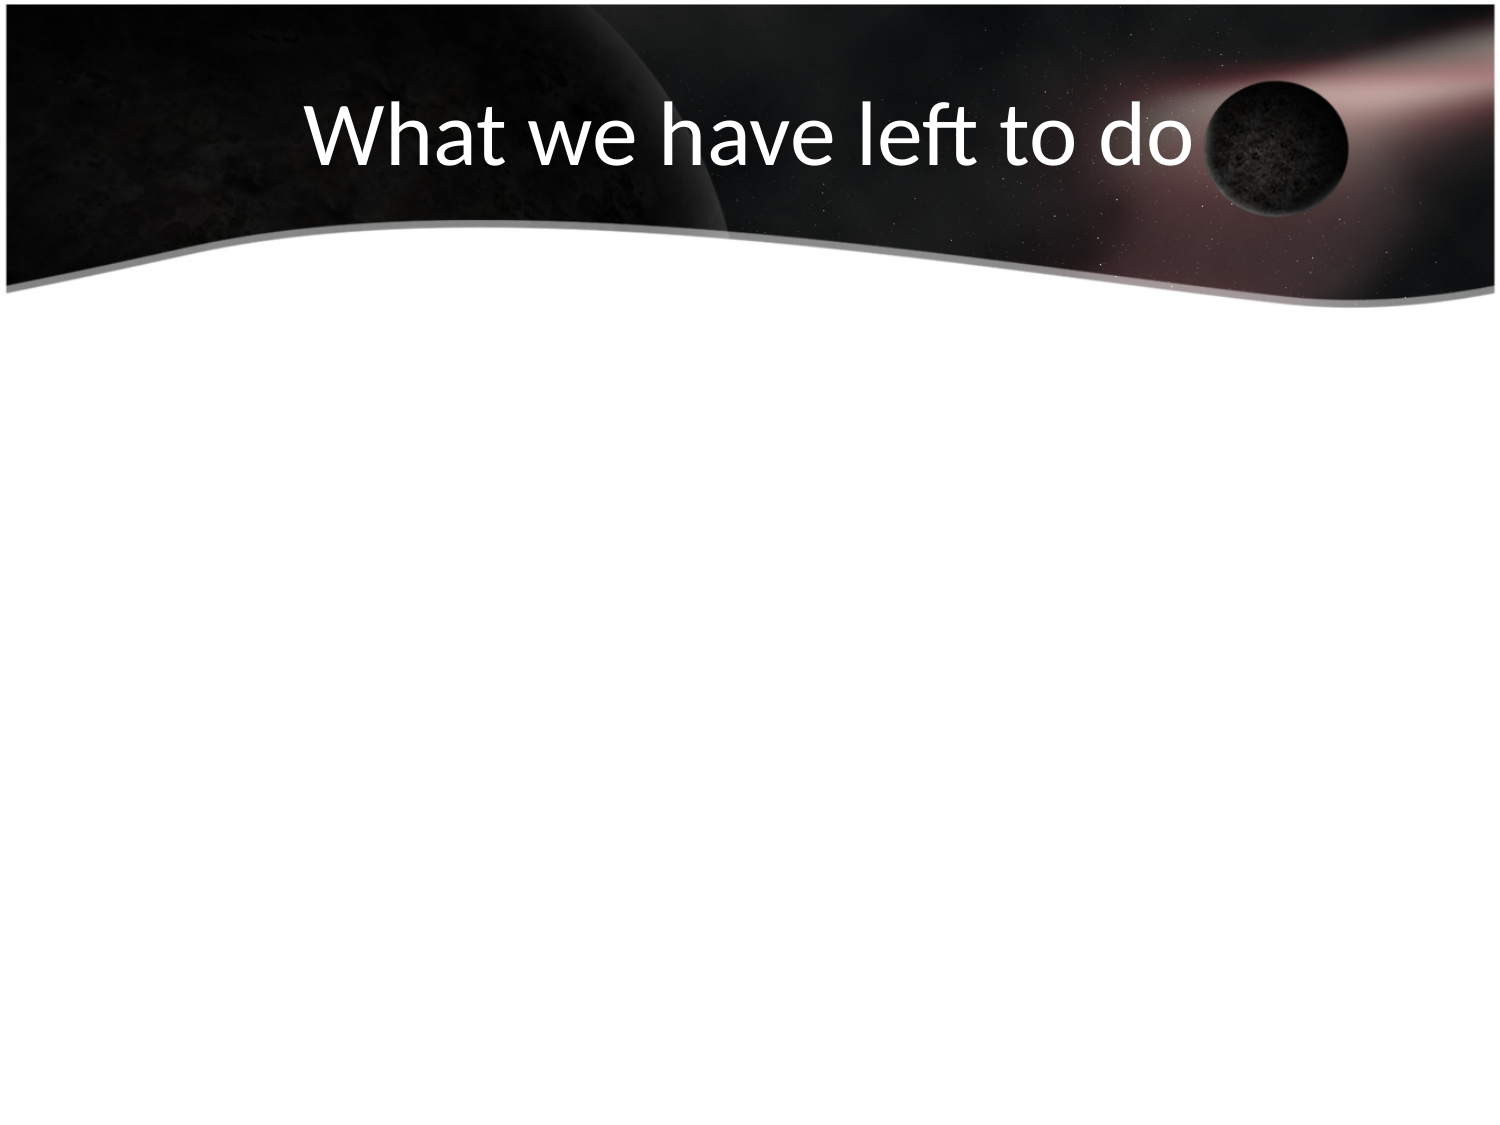

# What we have left to do